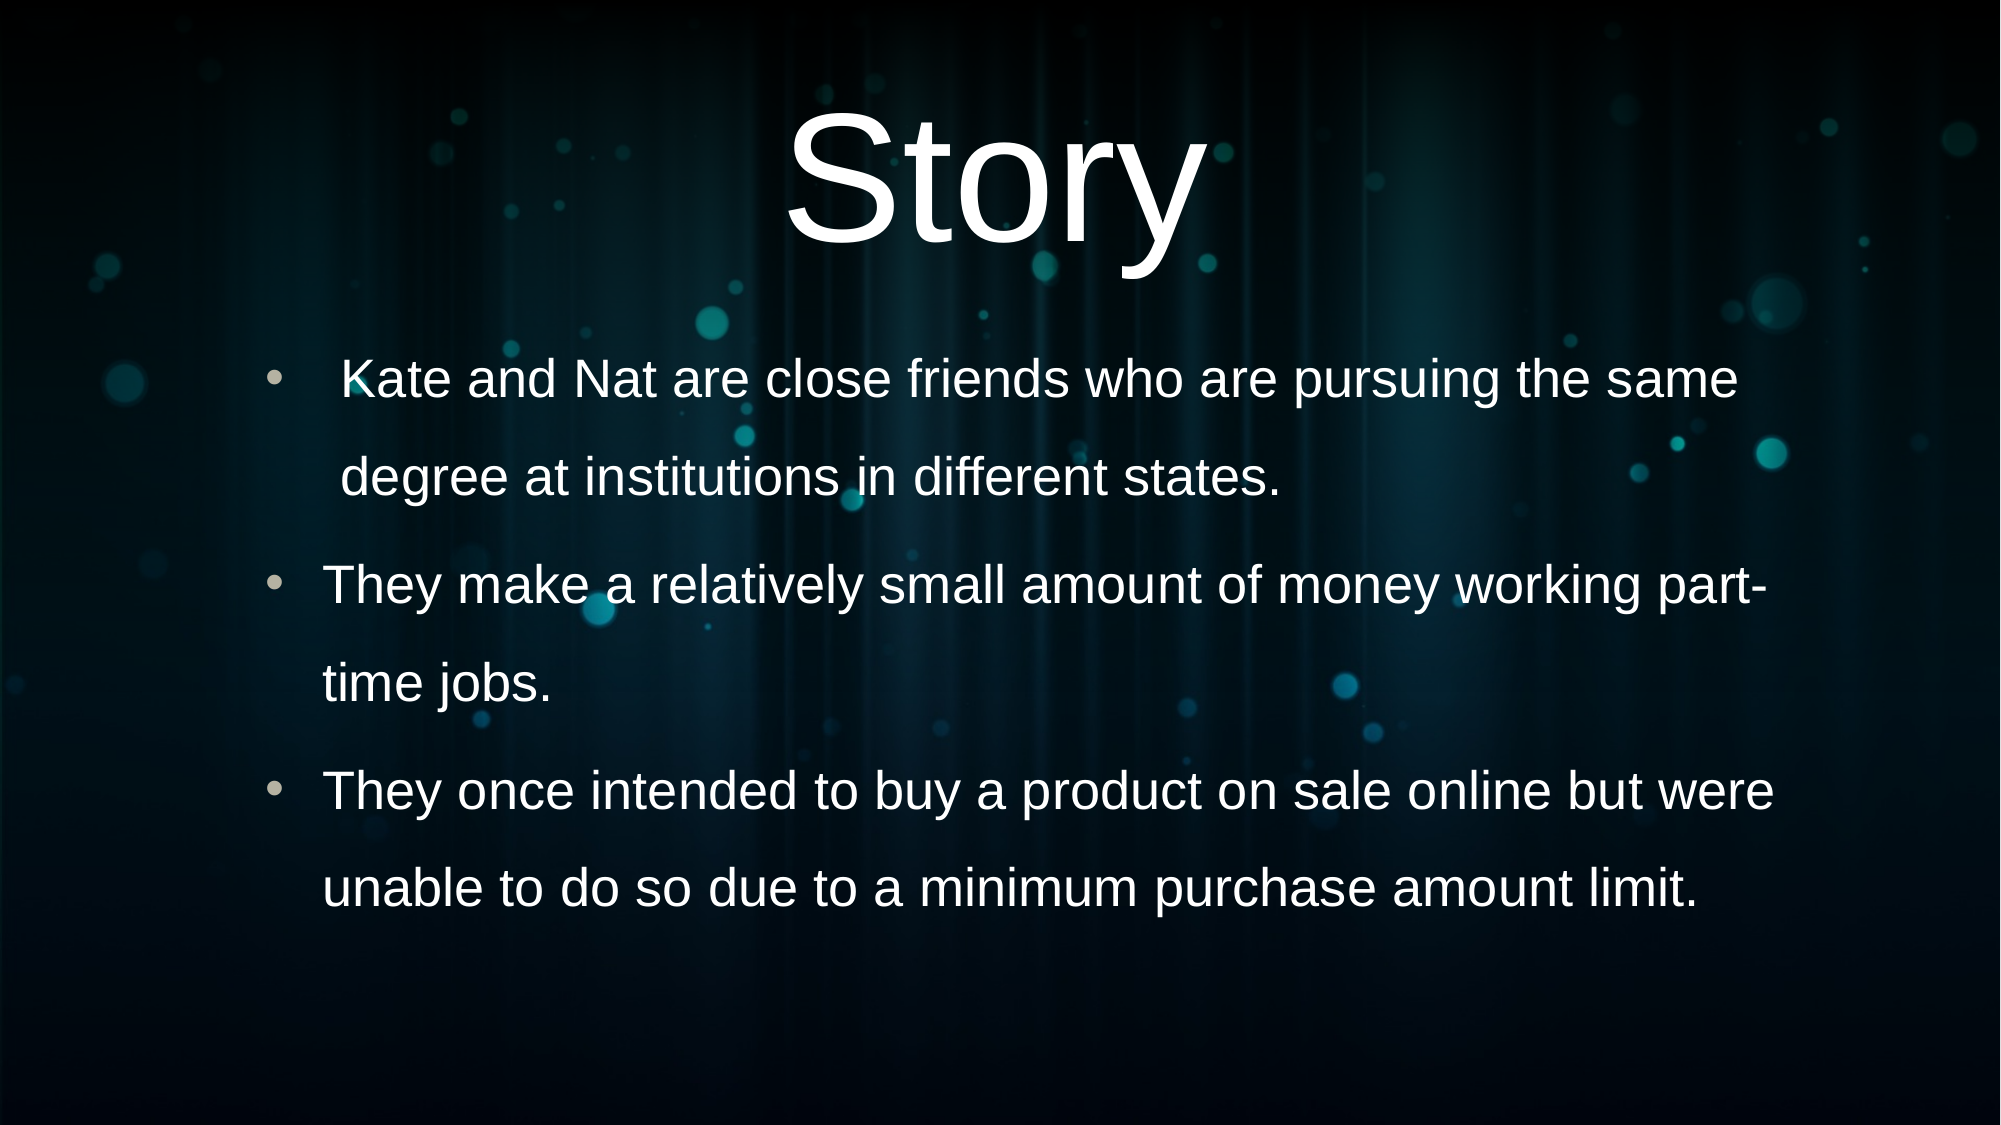

# Story
Kate and Nat are close friends who are pursuing the same degree at institutions in different states.
They make a relatively small amount of money working part-time jobs.
They once intended to buy a product on sale online but were unable to do so due to a minimum purchase amount limit.